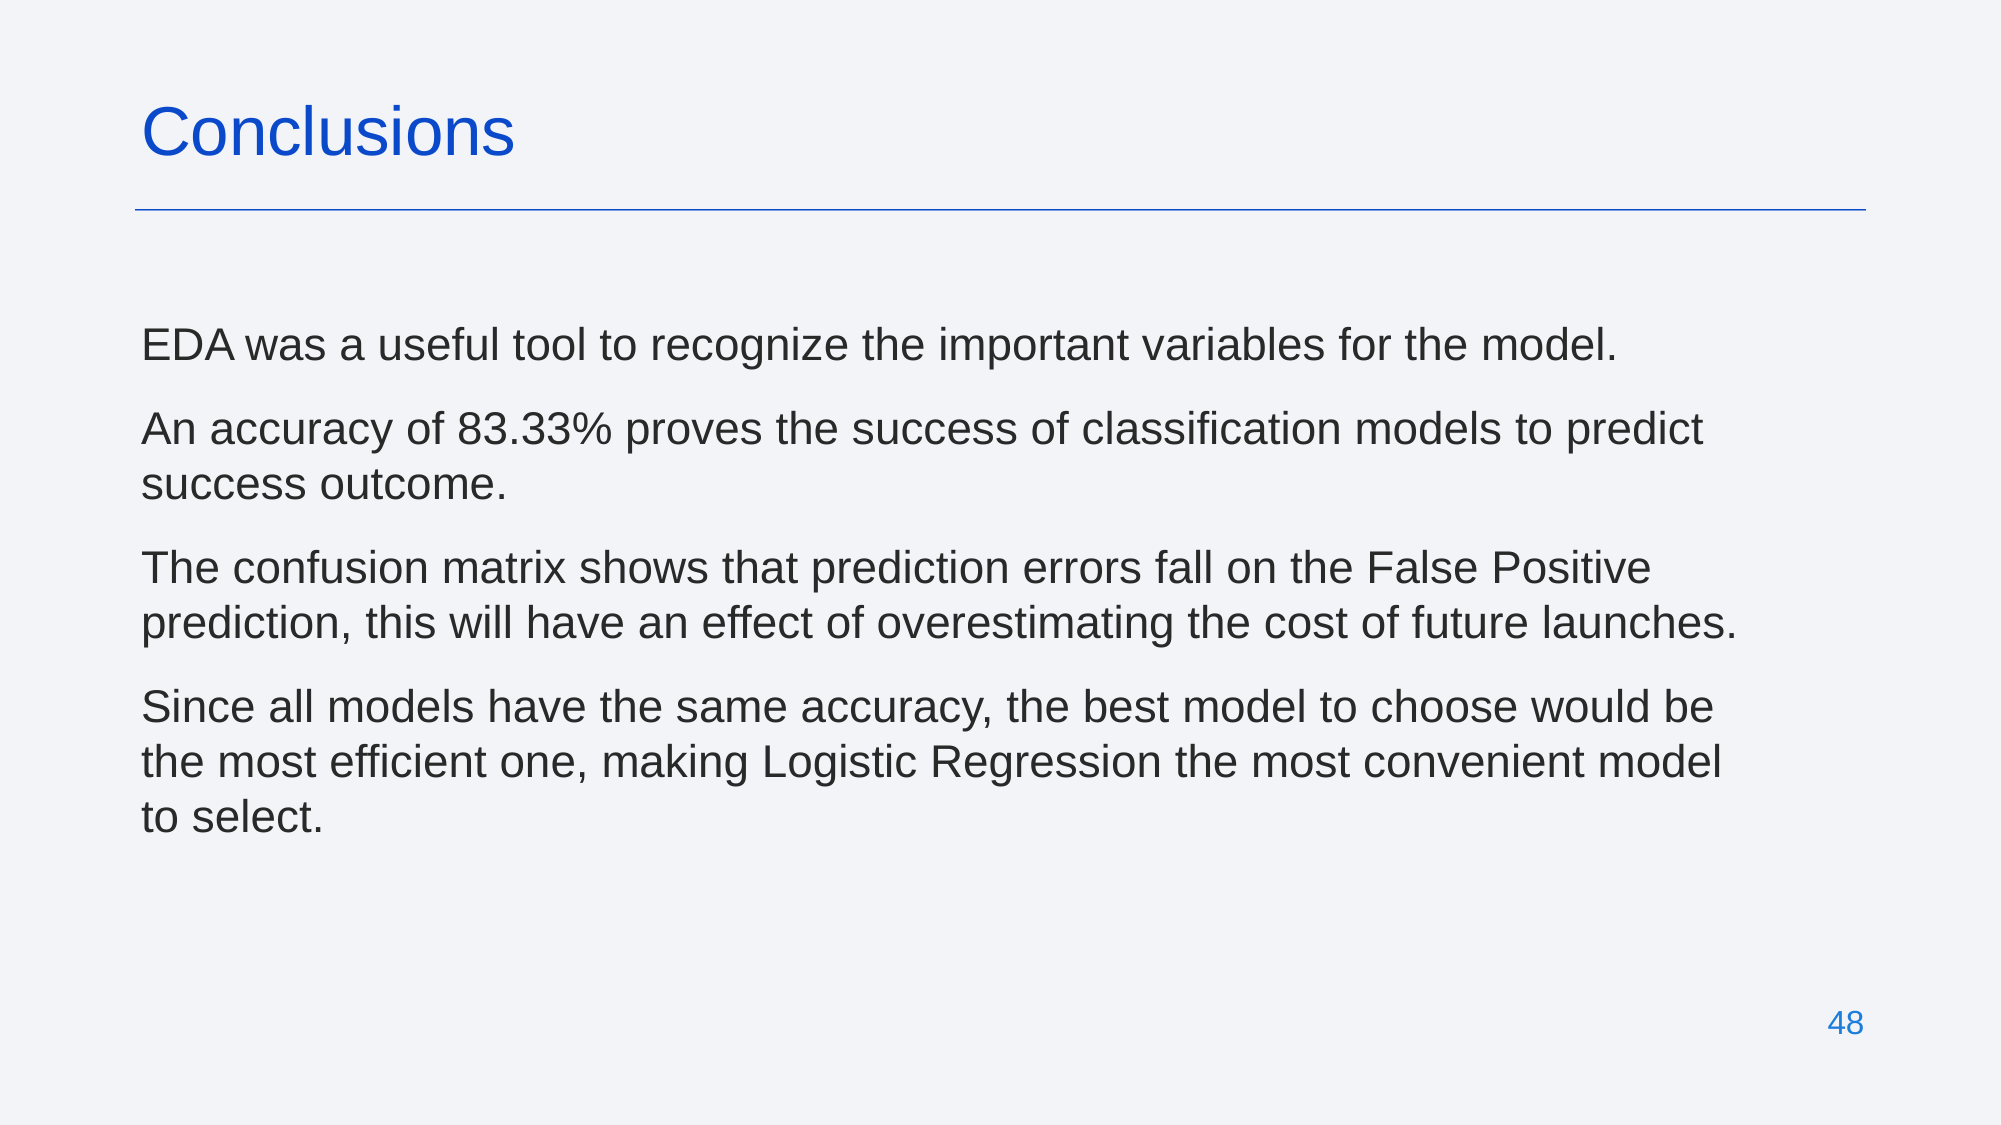

Conclusions
EDA was a useful tool to recognize the important variables for the model.
An accuracy of 83.33% proves the success of classification models to predict success outcome.
The confusion matrix shows that prediction errors fall on the False Positive prediction, this will have an effect of overestimating the cost of future launches.
Since all models have the same accuracy, the best model to choose would be the most efficient one, making Logistic Regression the most convenient model to select.
48